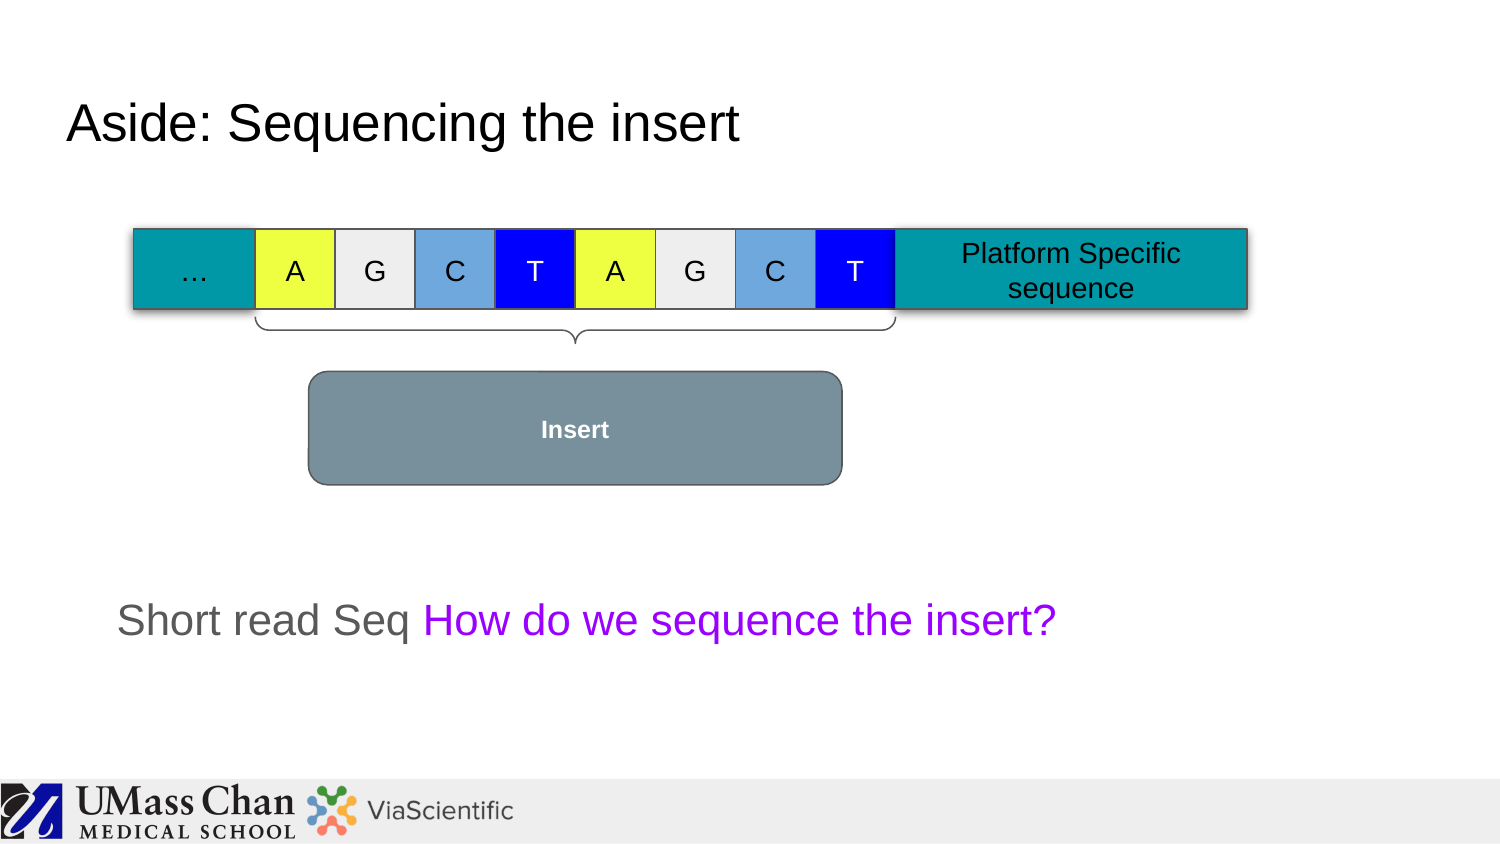

# Aside: Sequencing the insert
…
A
G
C
T
A
G
C
T
Platform Specific sequence
Insert
Short read Seq How do we sequence the insert?